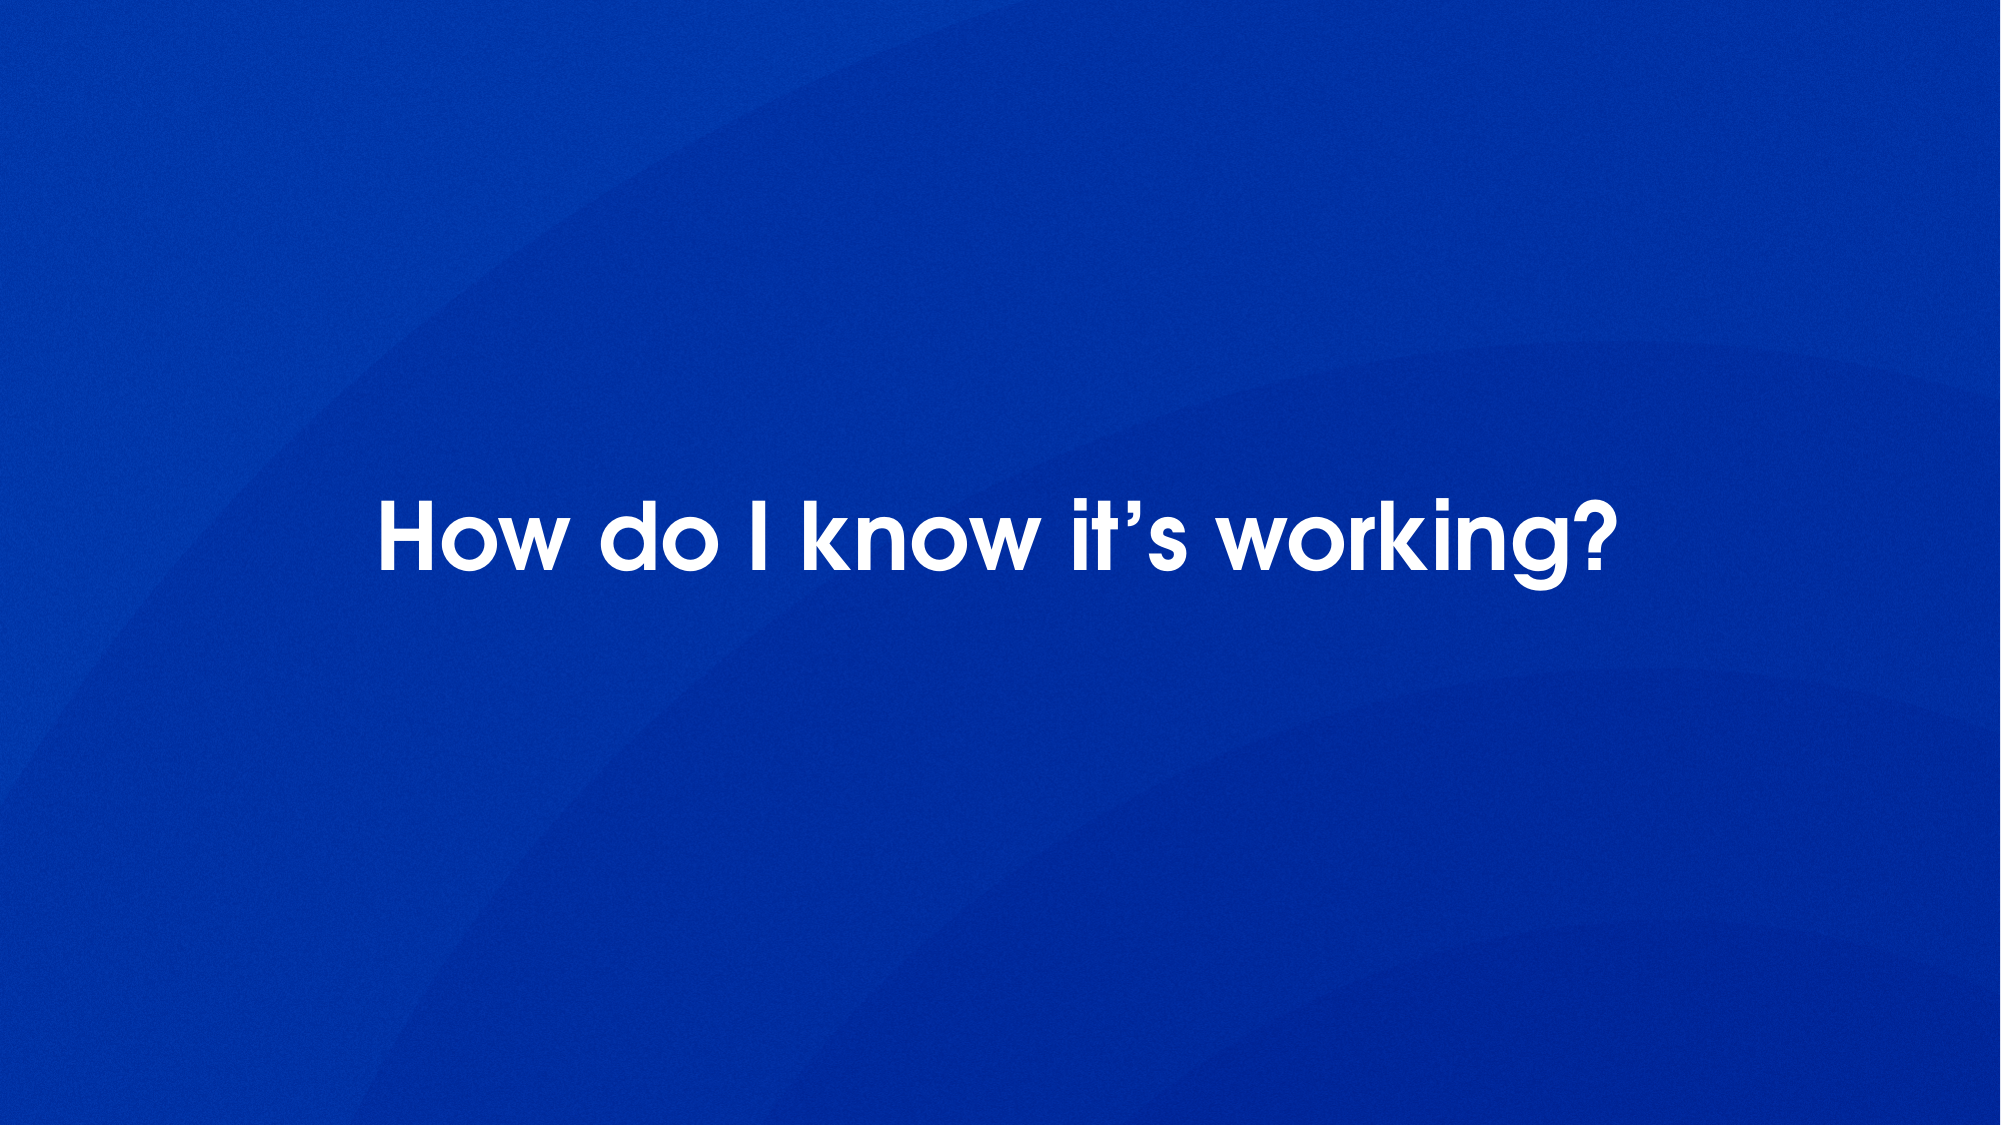

# How do I know it’s working?